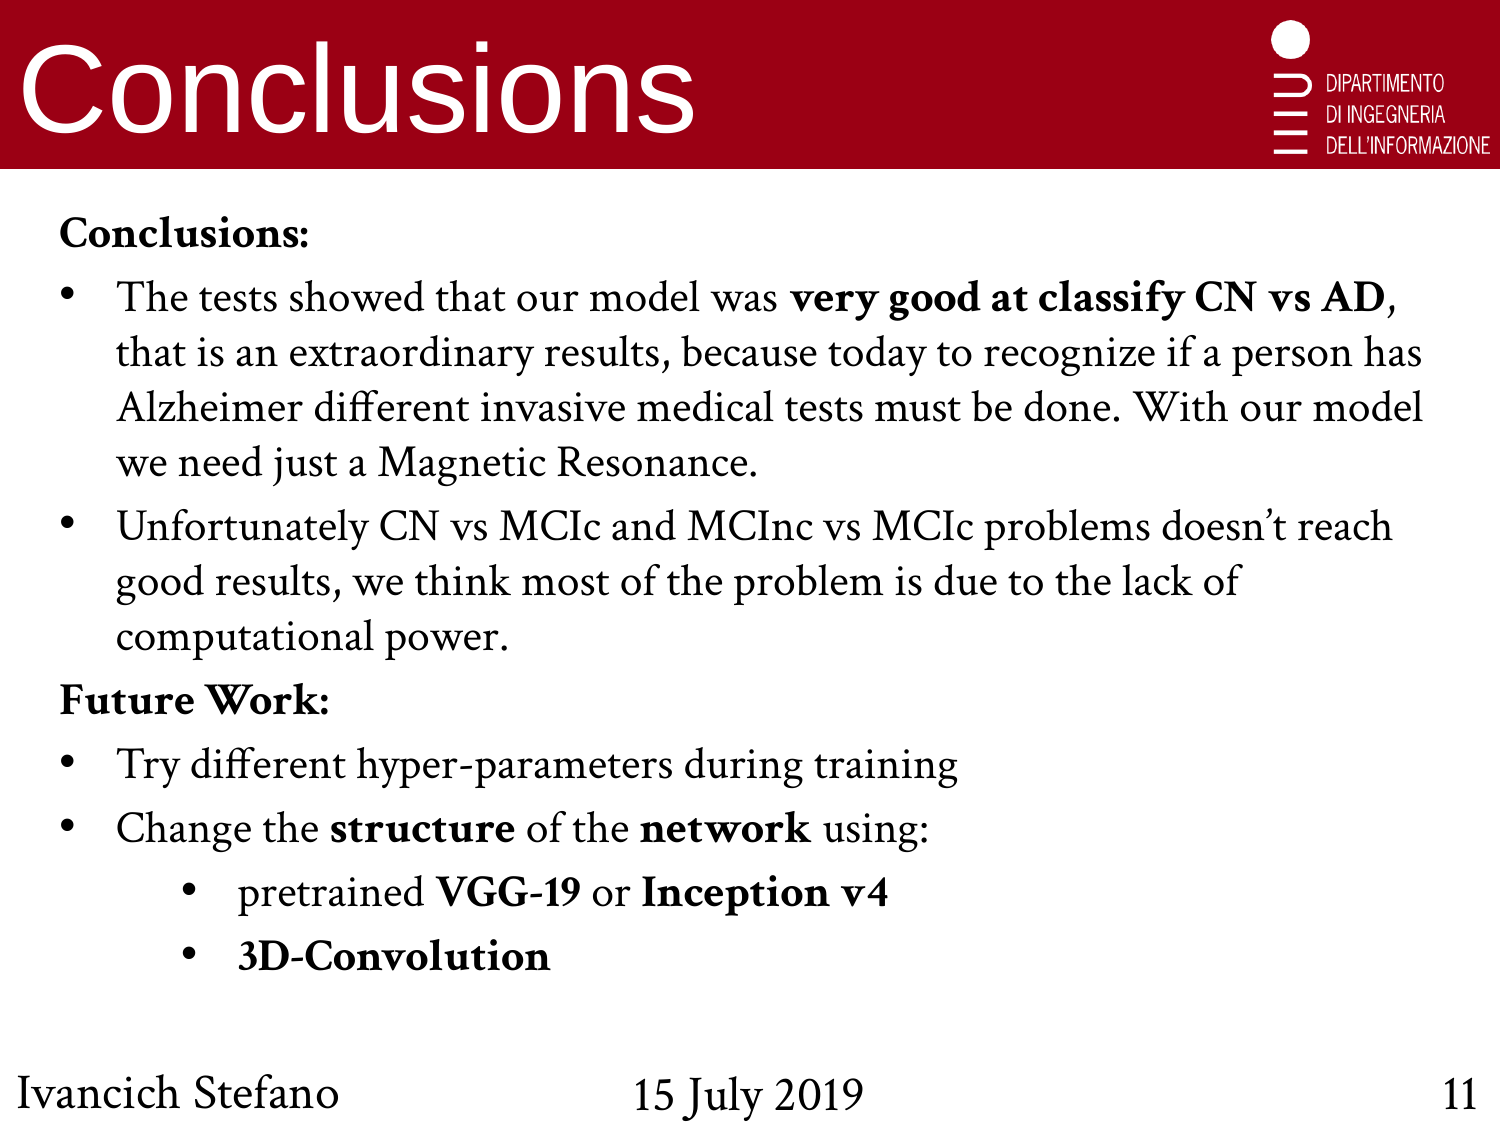

Conclusions
Conclusions:
The tests showed that our model was very good at classify CN vs AD, that is an extraordinary results, because today to recognize if a person has Alzheimer different invasive medical tests must be done. With our model we need just a Magnetic Resonance.
Unfortunately CN vs MCIc and MCInc vs MCIc problems doesn’t reach good results, we think most of the problem is due to the lack of computational power.
Future Work:
Try different hyper-parameters during training
Change the structure of the network using:
pretrained VGG-19 or Inception v4
3D-Convolution
Ivancich Stefano
11
15 July 2019